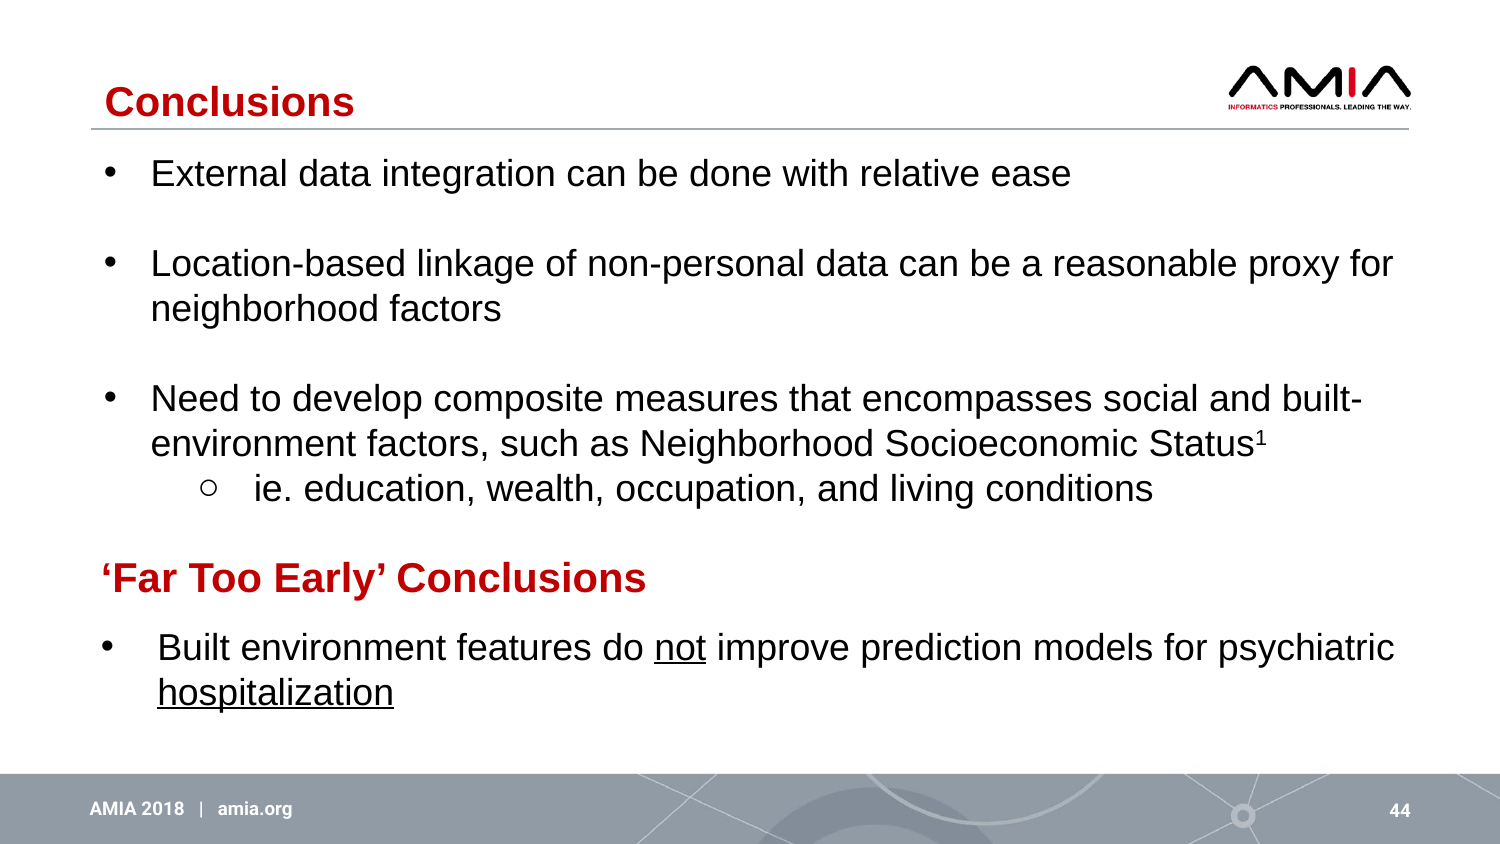

Conclusions
External data integration can be done with relative ease

Location-based linkage of non-personal data can be a reasonable proxy for neighborhood factors

Need to develop composite measures that encompasses social and built-environment factors, such as Neighborhood Socioeconomic Status1
ie. education, wealth, occupation, and living conditions
‘Far Too Early’ Conclusions
Built environment features do not improve prediction models for psychiatric hospitalization
AMIA 2018   |   amia.org
44